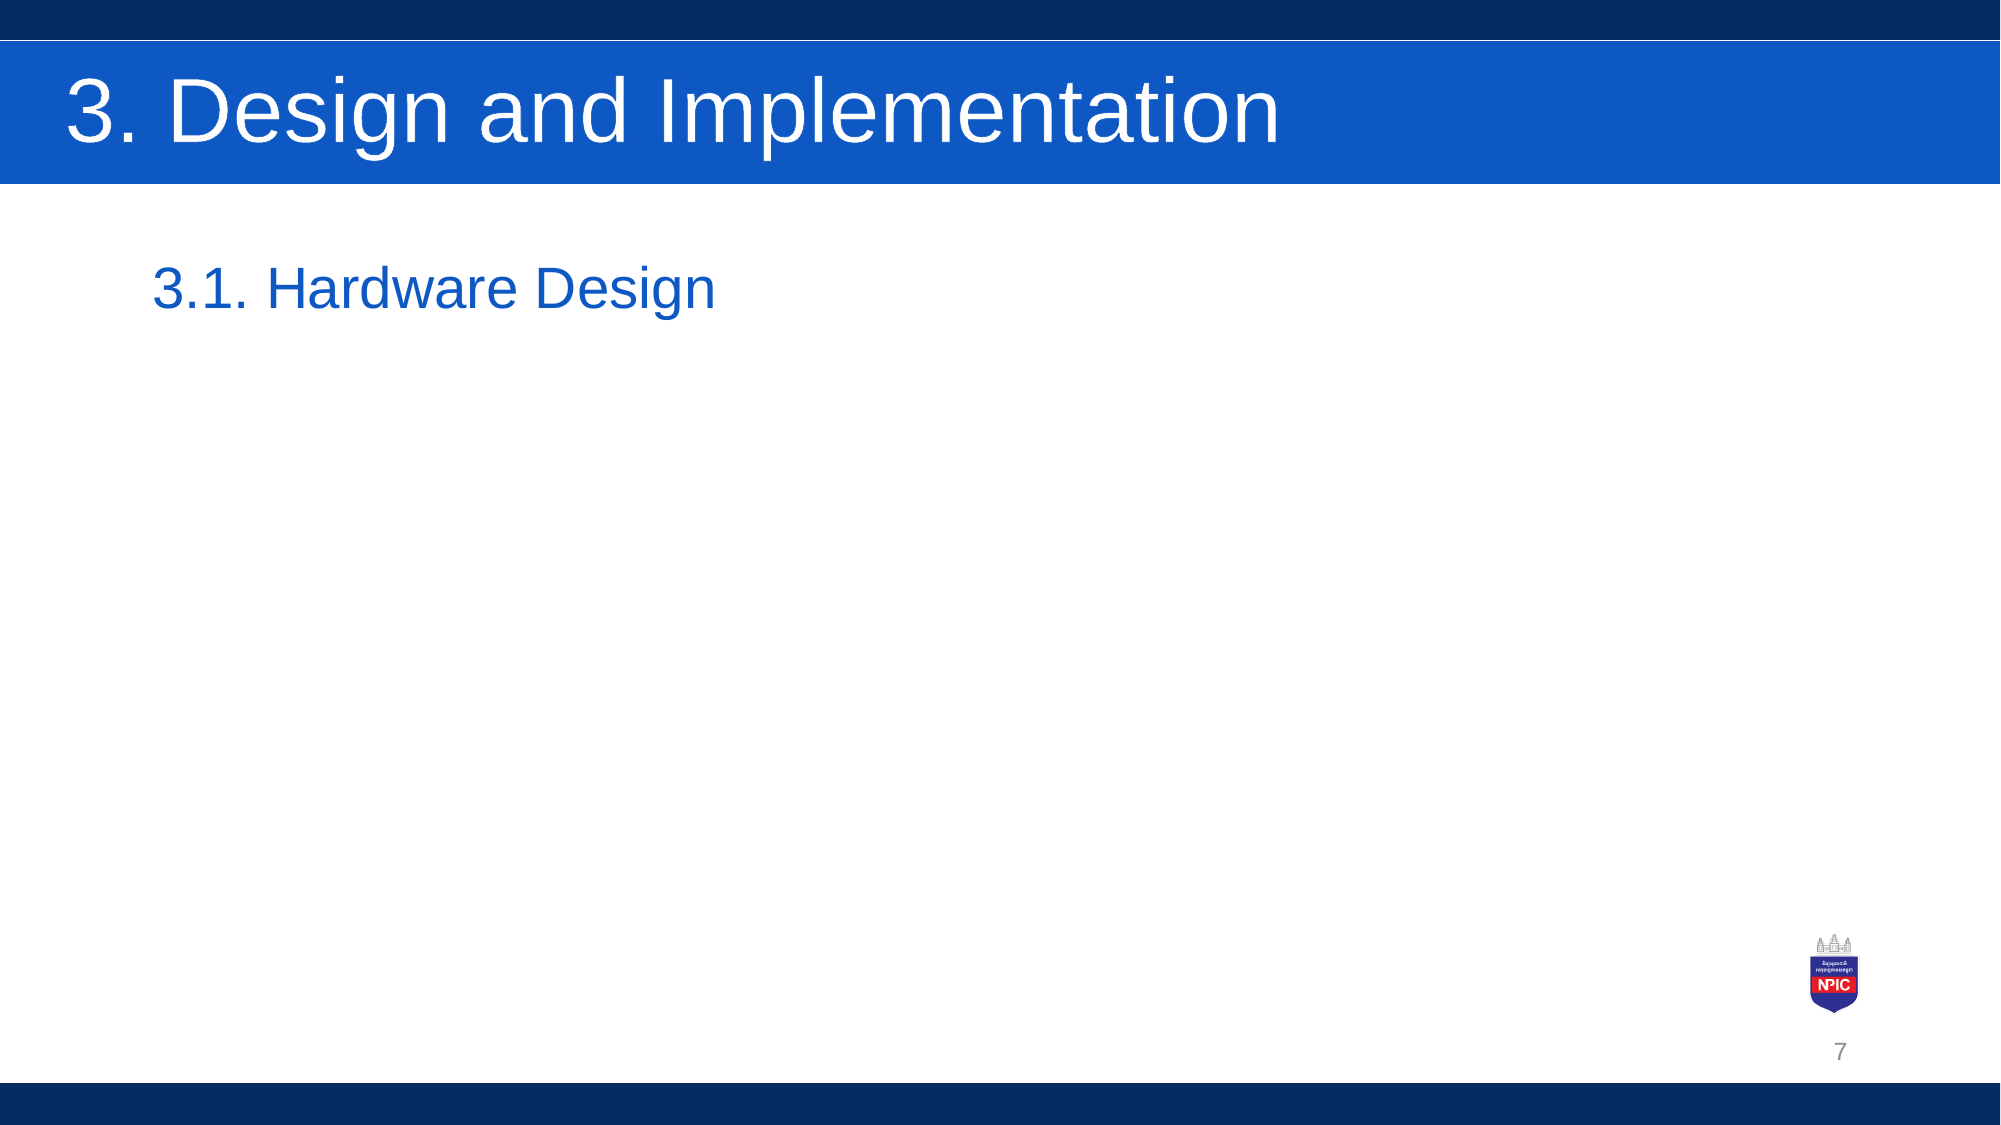

# 3. Design and Implementation
3.1. Hardware Design

7